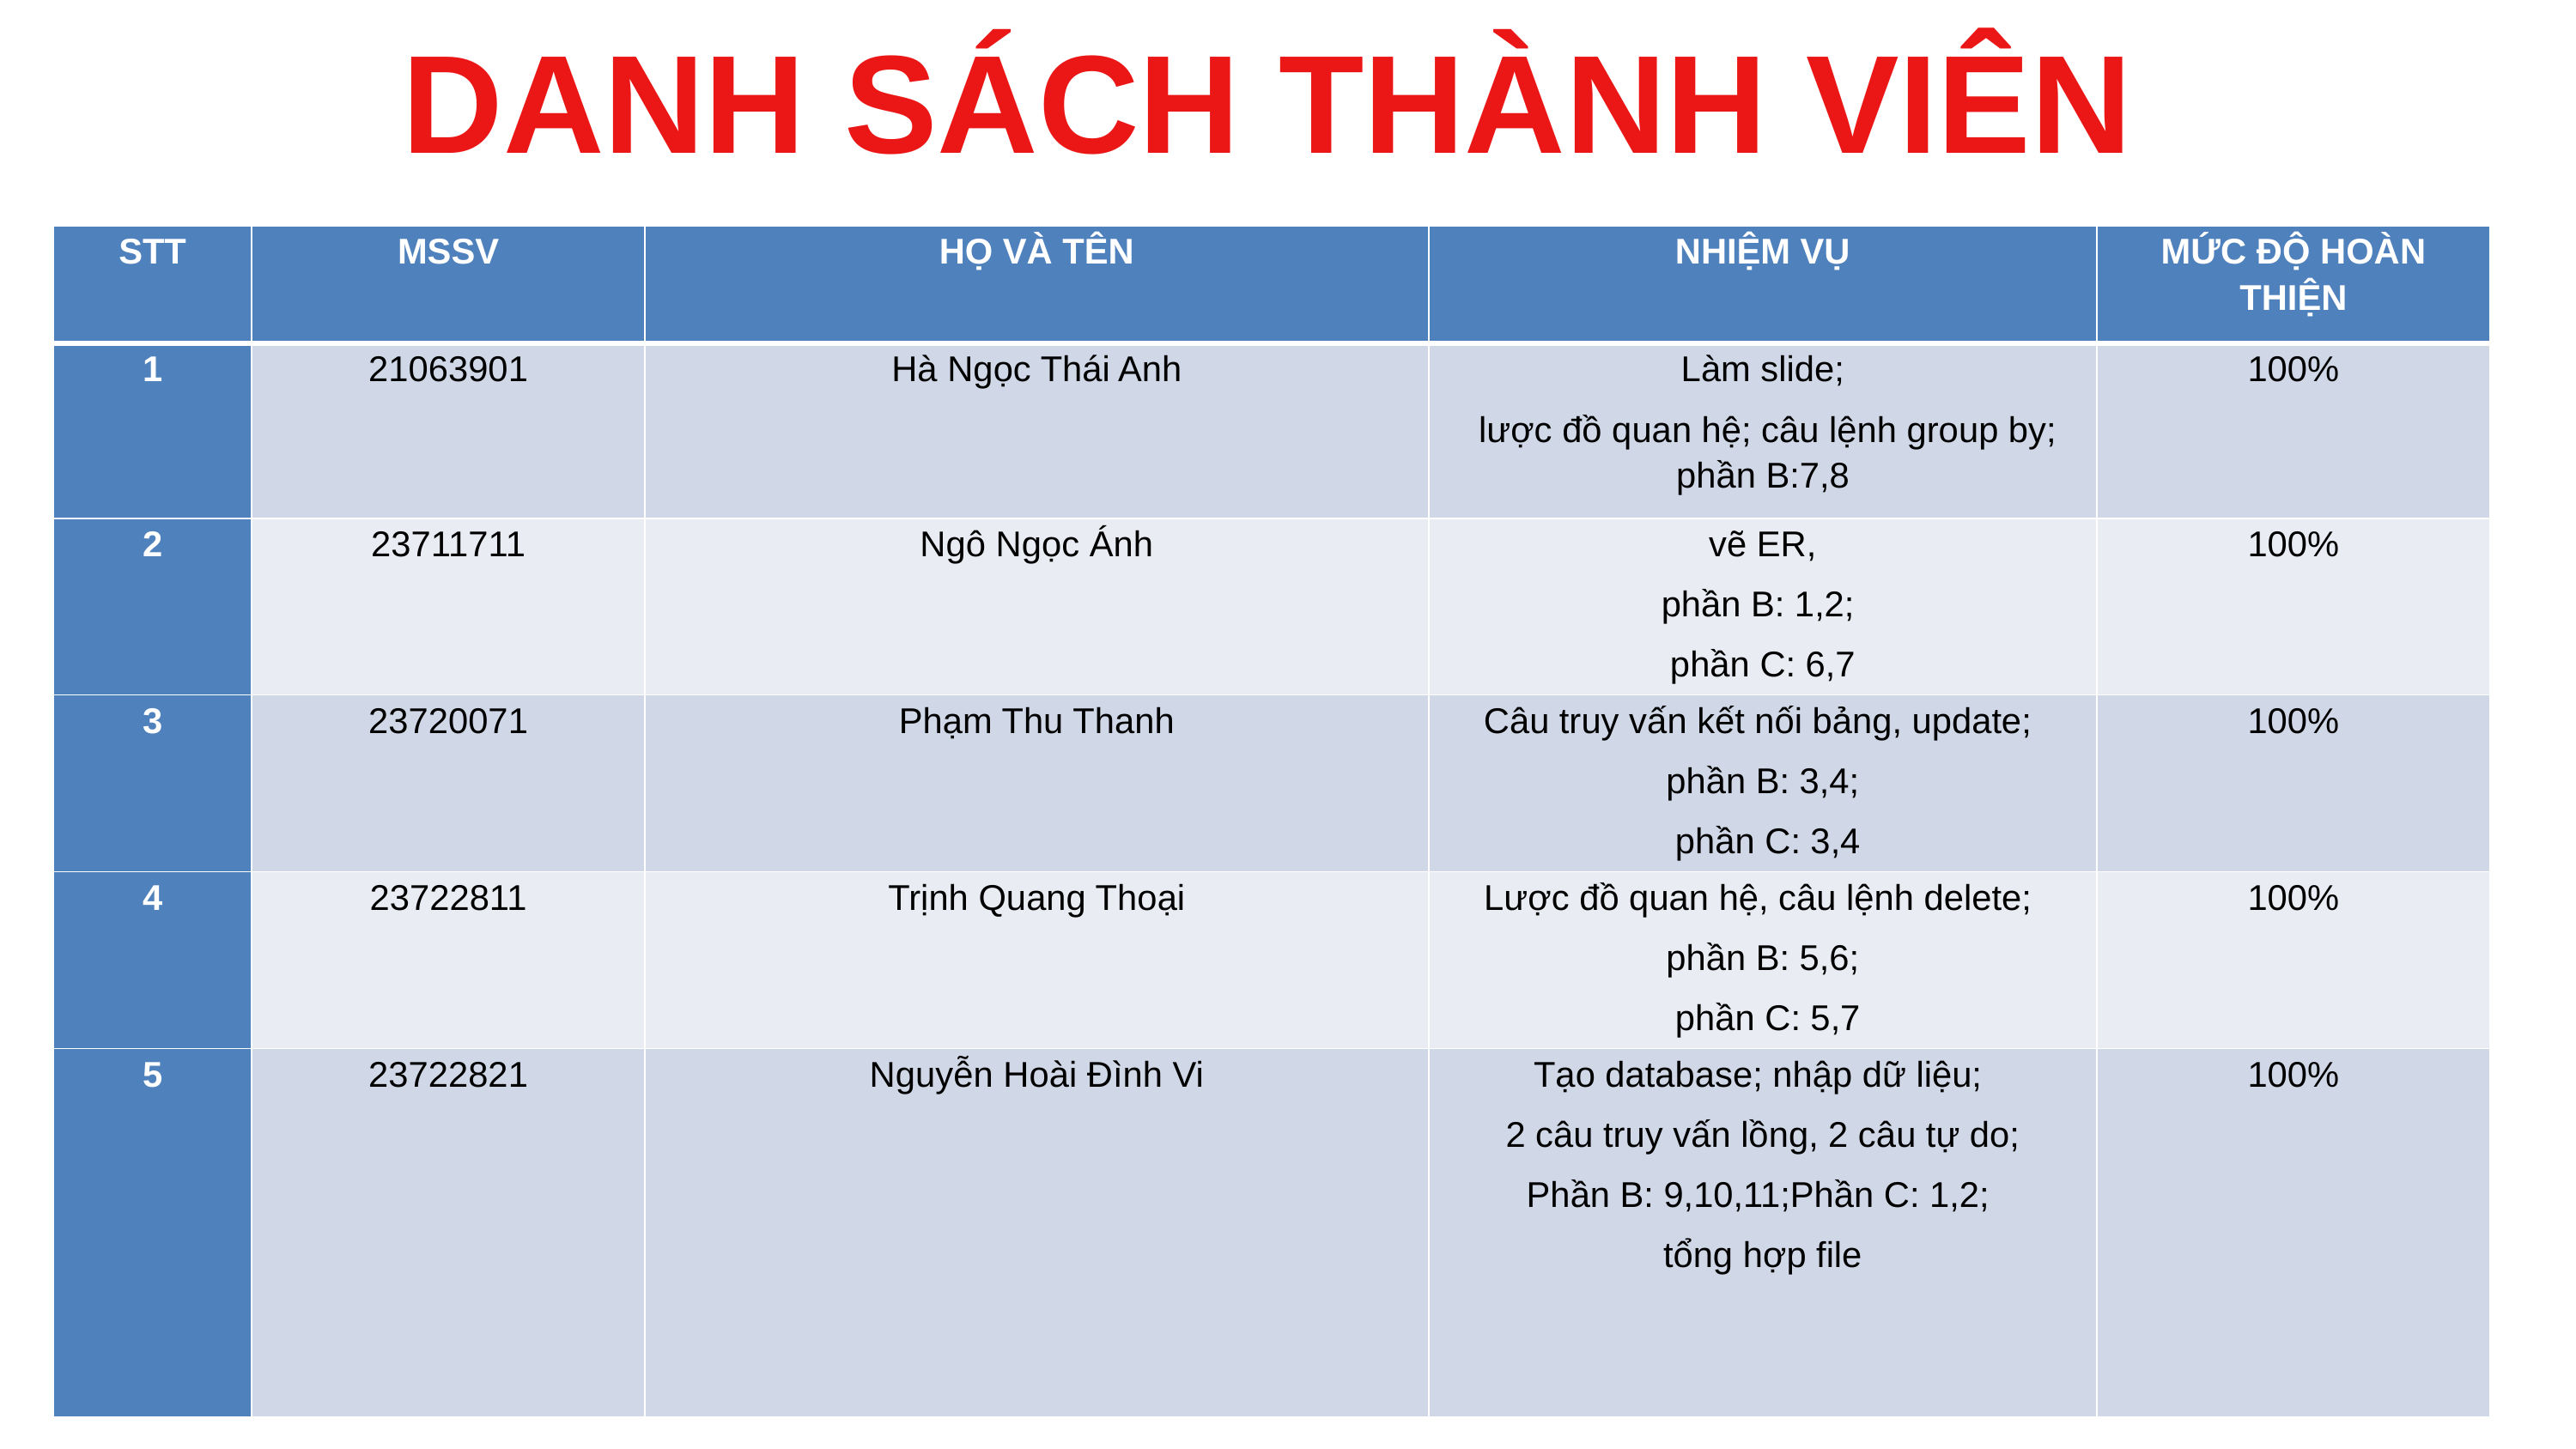

DANH SÁCH THÀNH VIÊN
| STT | MSSV | HỌ VÀ TÊN | NHIỆM VỤ | MỨC ĐỘ HOÀN THIỆN |
| --- | --- | --- | --- | --- |
| 1 | 21063901 | Hà Ngọc Thái Anh | Làm slide; lược đồ quan hệ; câu lệnh group by; phần B:7,8 | 100% |
| 2 | 23711711 | Ngô Ngọc Ánh | vẽ ER, phần B: 1,2; phần C: 6,7 | 100% |
| 3 | 23720071 | Phạm Thu Thanh | Câu truy vấn kết nối bảng, update; phần B: 3,4; phần C: 3,4 | 100% |
| 4 | 23722811 | Trịnh Quang Thoại | Lược đồ quan hệ, câu lệnh delete; phần B: 5,6; phần C: 5,7 | 100% |
| 5 | 23722821 | Nguyễn Hoài Đình Vi | Tạo database; nhập dữ liệu; 2 câu truy vấn lồng, 2 câu tự do; Phần B: 9,10,11;Phần C: 1,2; tổng hợp file | 100% |